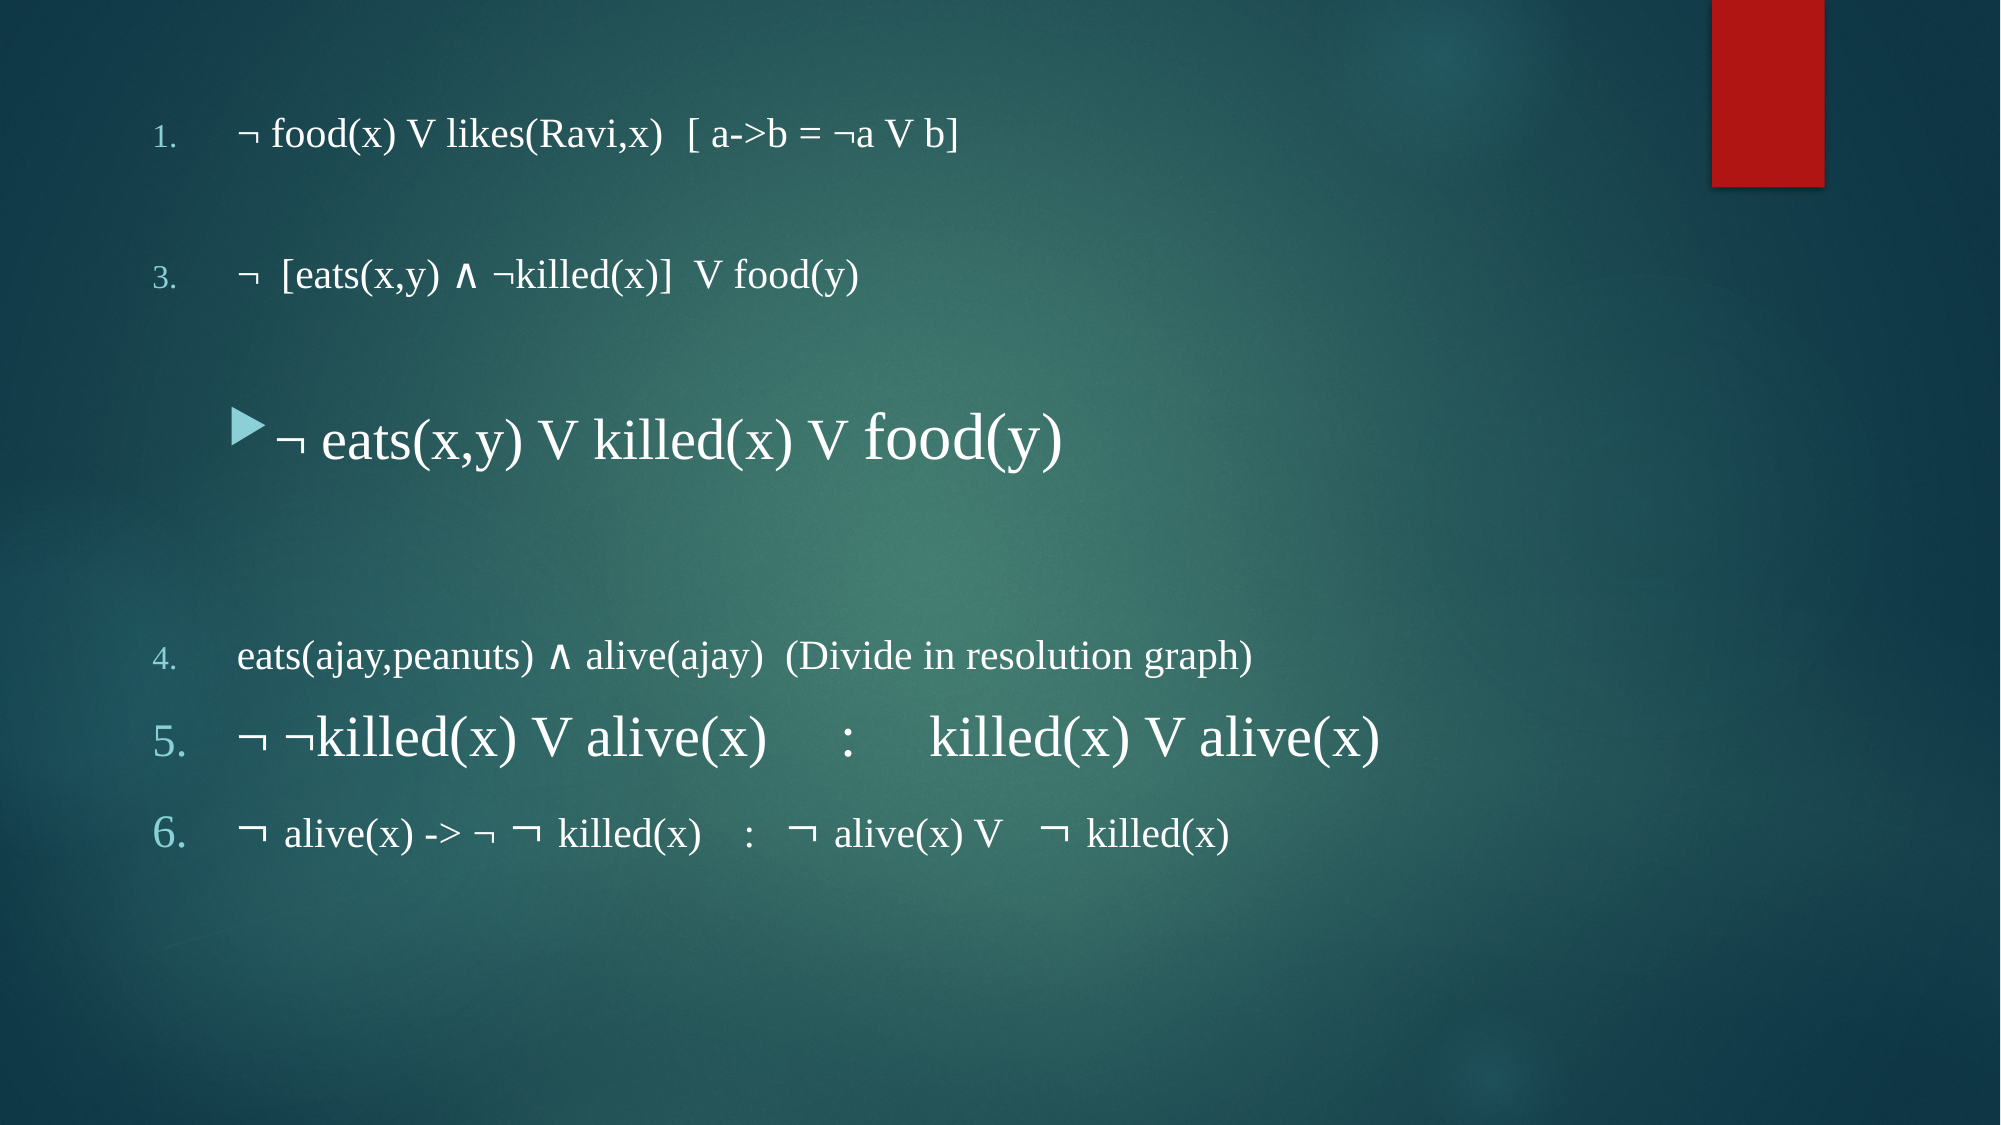

¬ food(x) V likes(Ravi,x) 	[ a->b = ¬a V b]

¬  [eats(x,y) ∧ ¬killed(x)]  V food(y)

¬ eats(x,y) V killed(x) V food(y)

eats(ajay,peanuts) ∧ alive(ajay)  (Divide in resolution graph)
¬ ¬killed(x) V alive(x)     :     killed(x) V alive(x)
¬ alive(x) -> ¬ ¬ killed(x)    :   ¬ alive(x) V   ¬ killed(x)